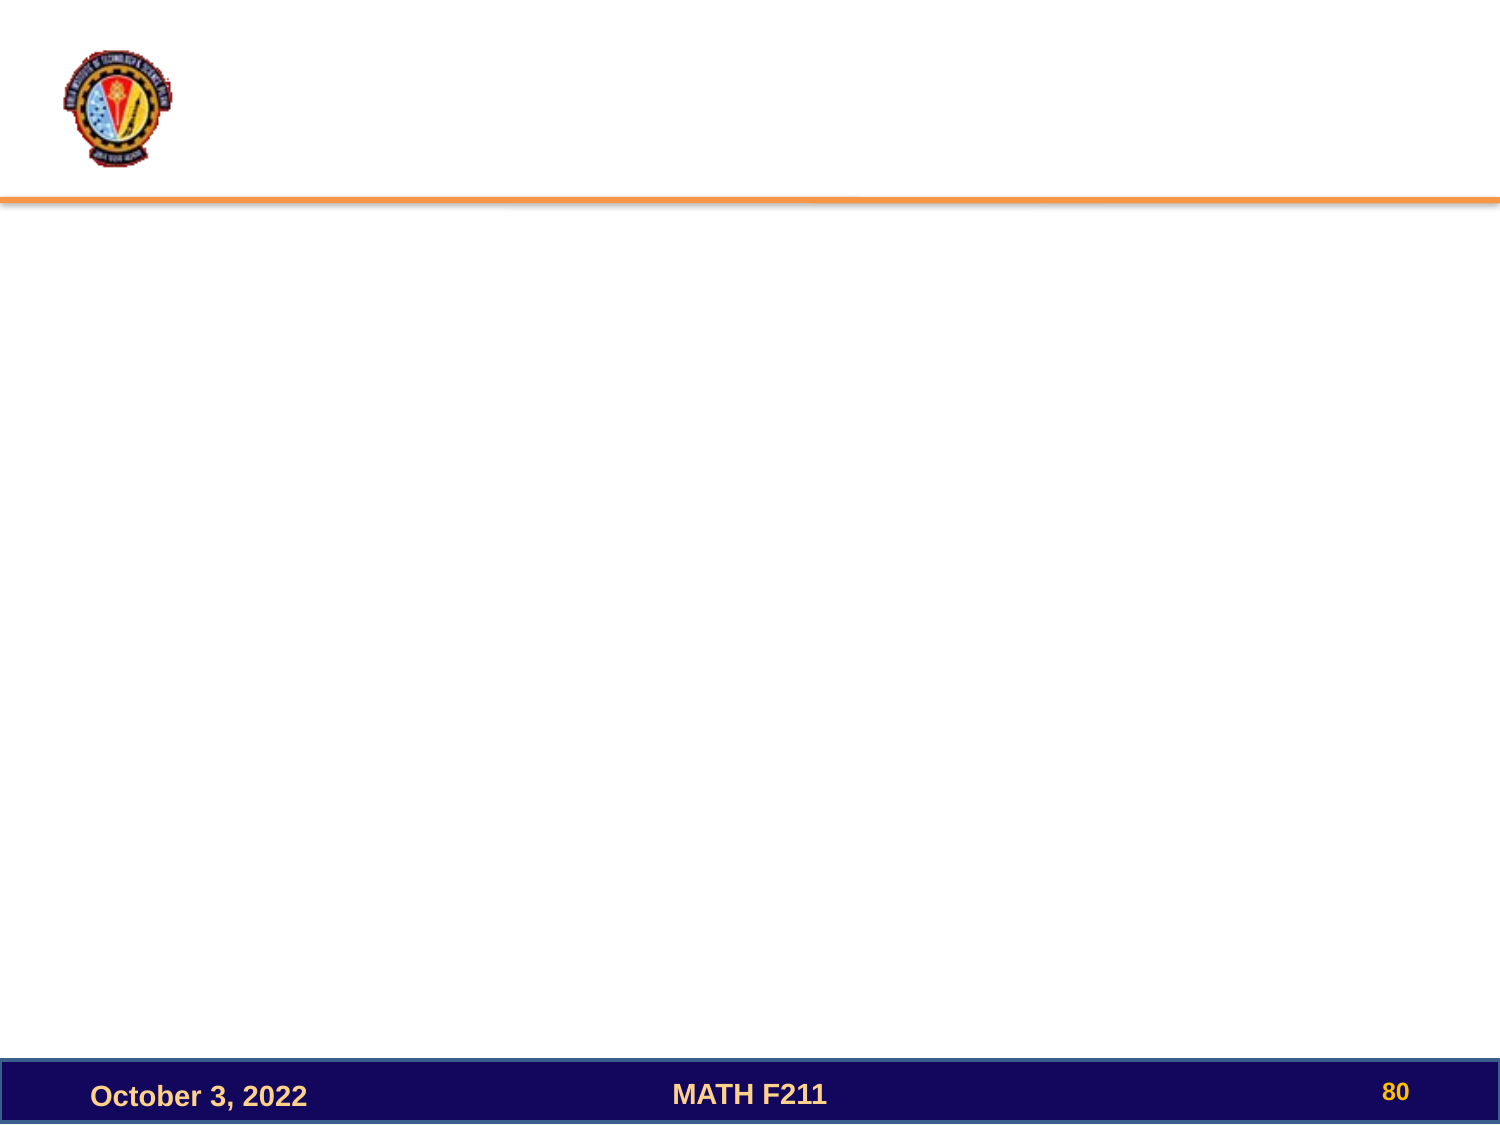

#

80
MATH F211
October 3, 2022